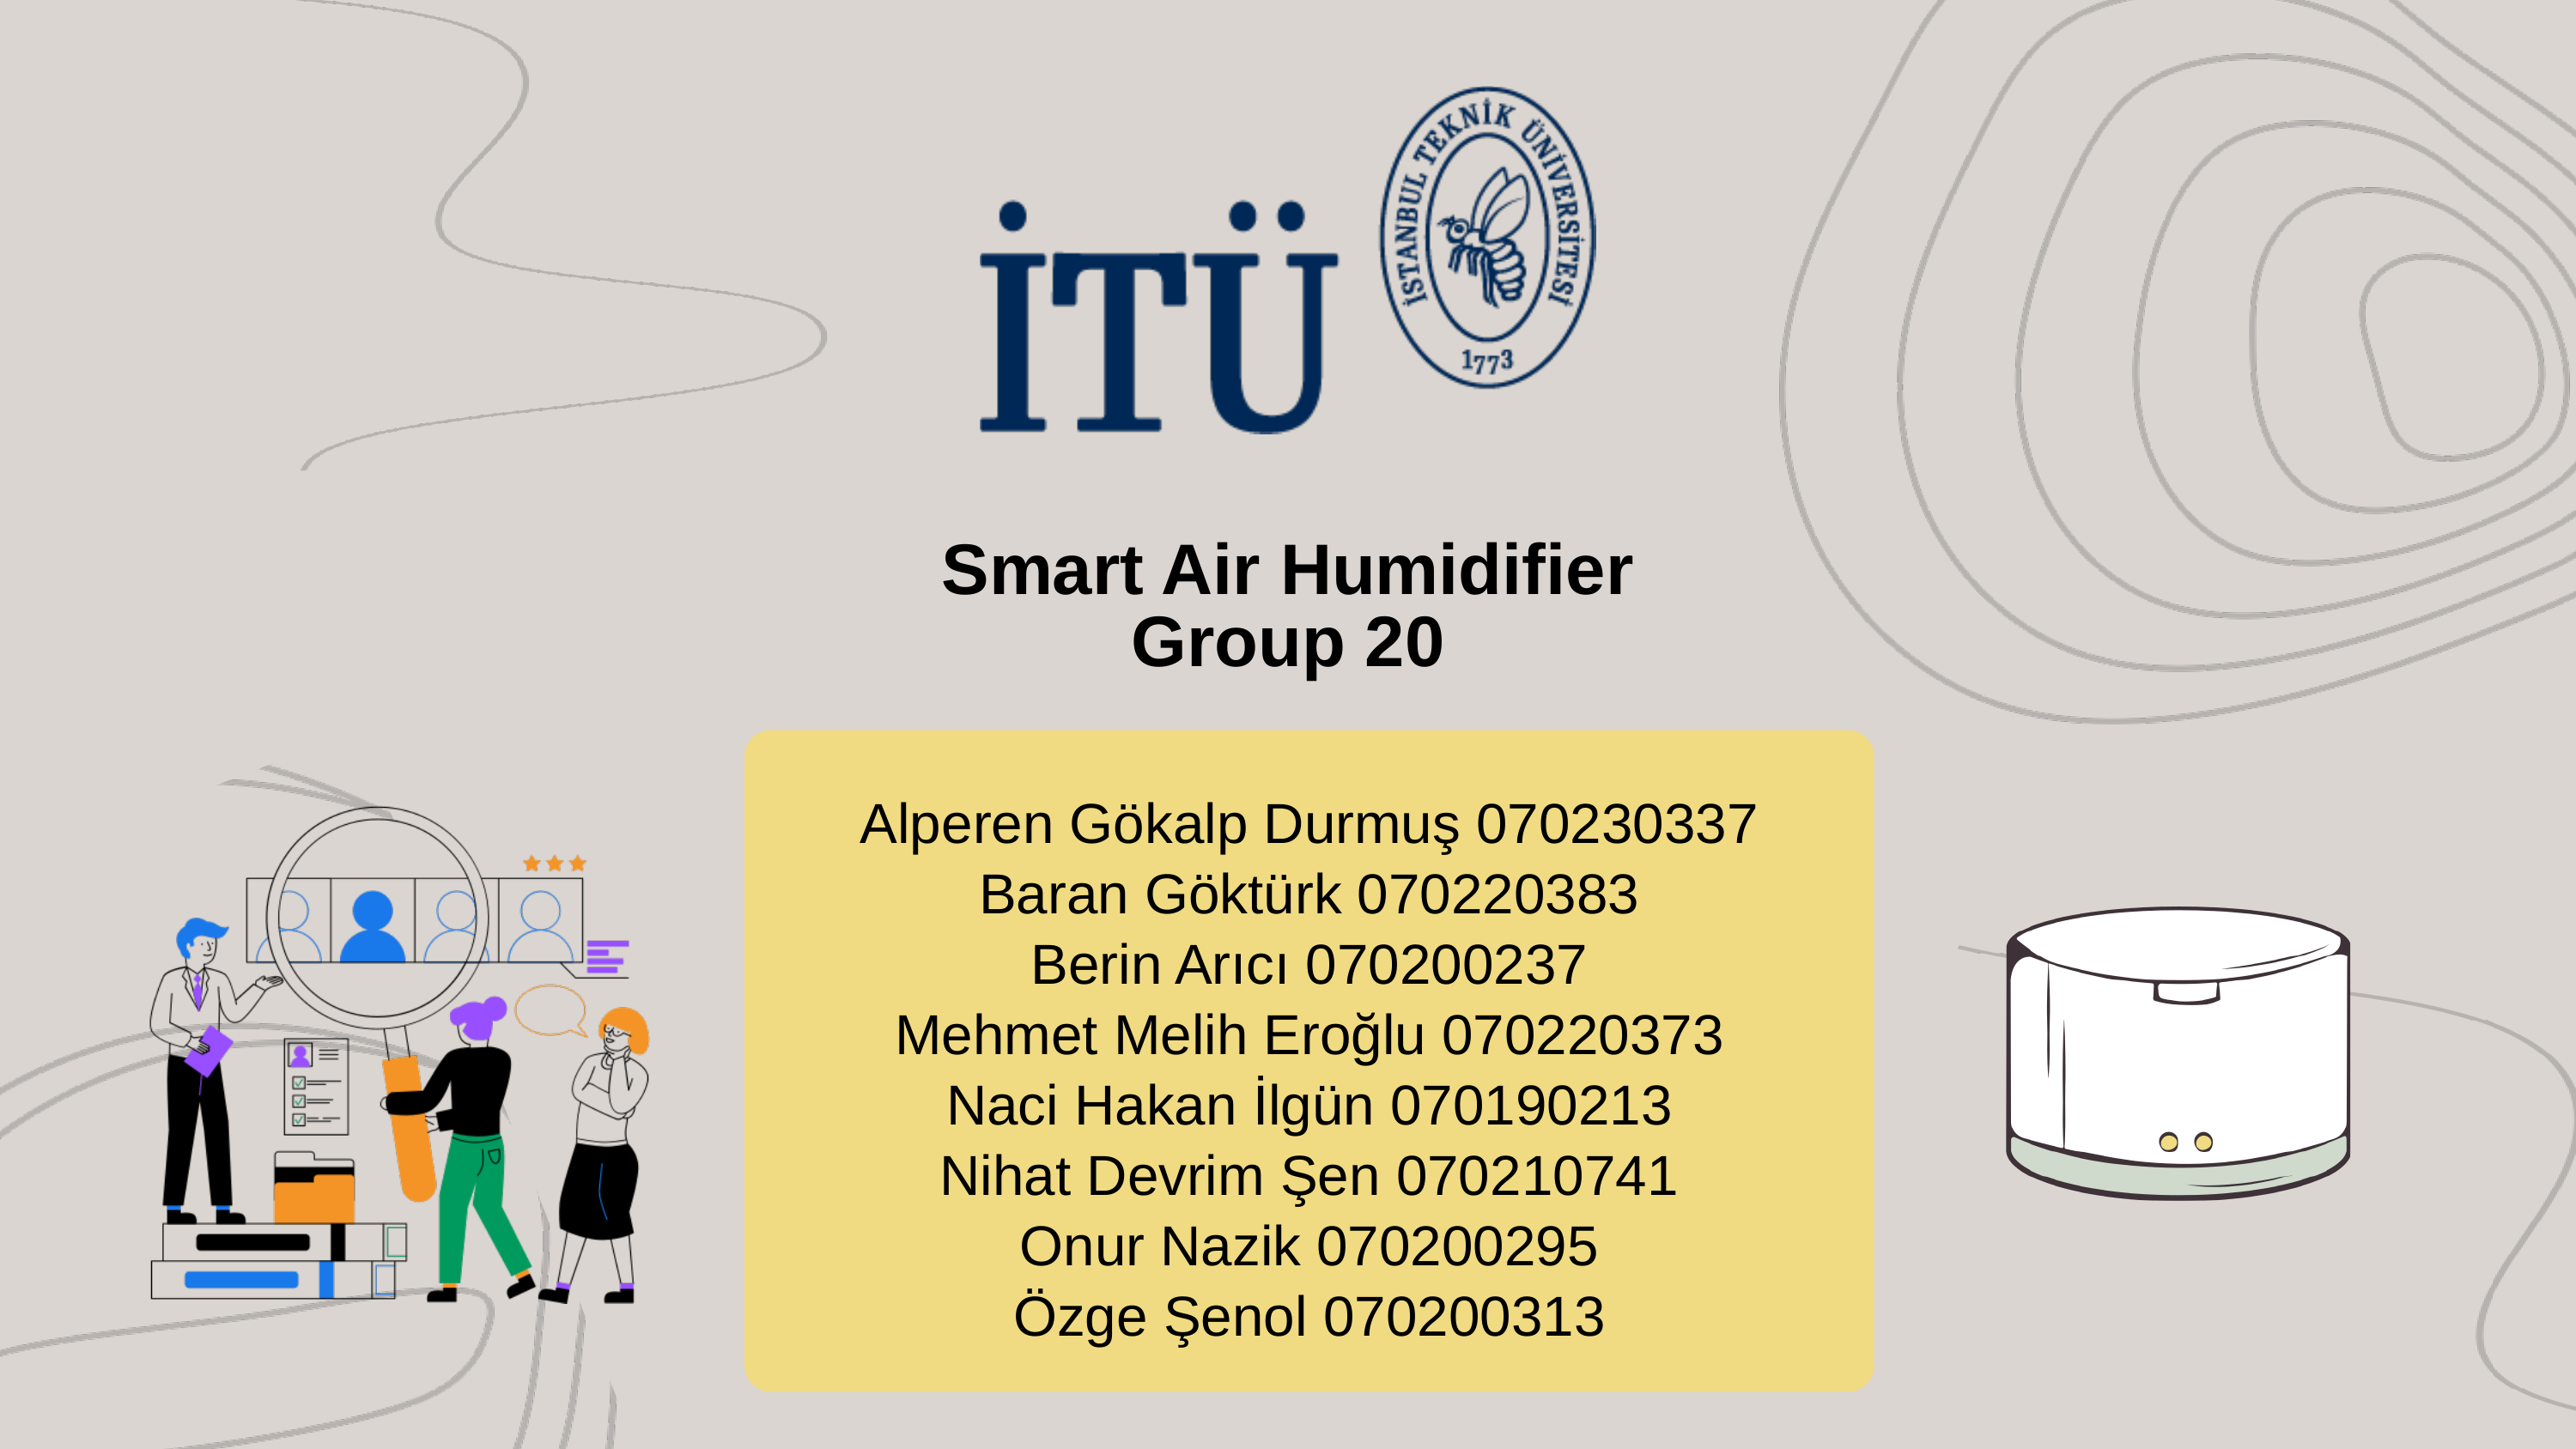

Smart Air Humidifier
Group 20

Alperen Gökalp Durmuş 070230337
Baran Göktürk 070220383
Berin Arıcı 070200237
Mehmet Melih Eroğlu 070220373
Naci Hakan İlgün 070190213
Nihat Devrim Şen 070210741
Onur Nazik 070200295
Özge Şenol 070200313